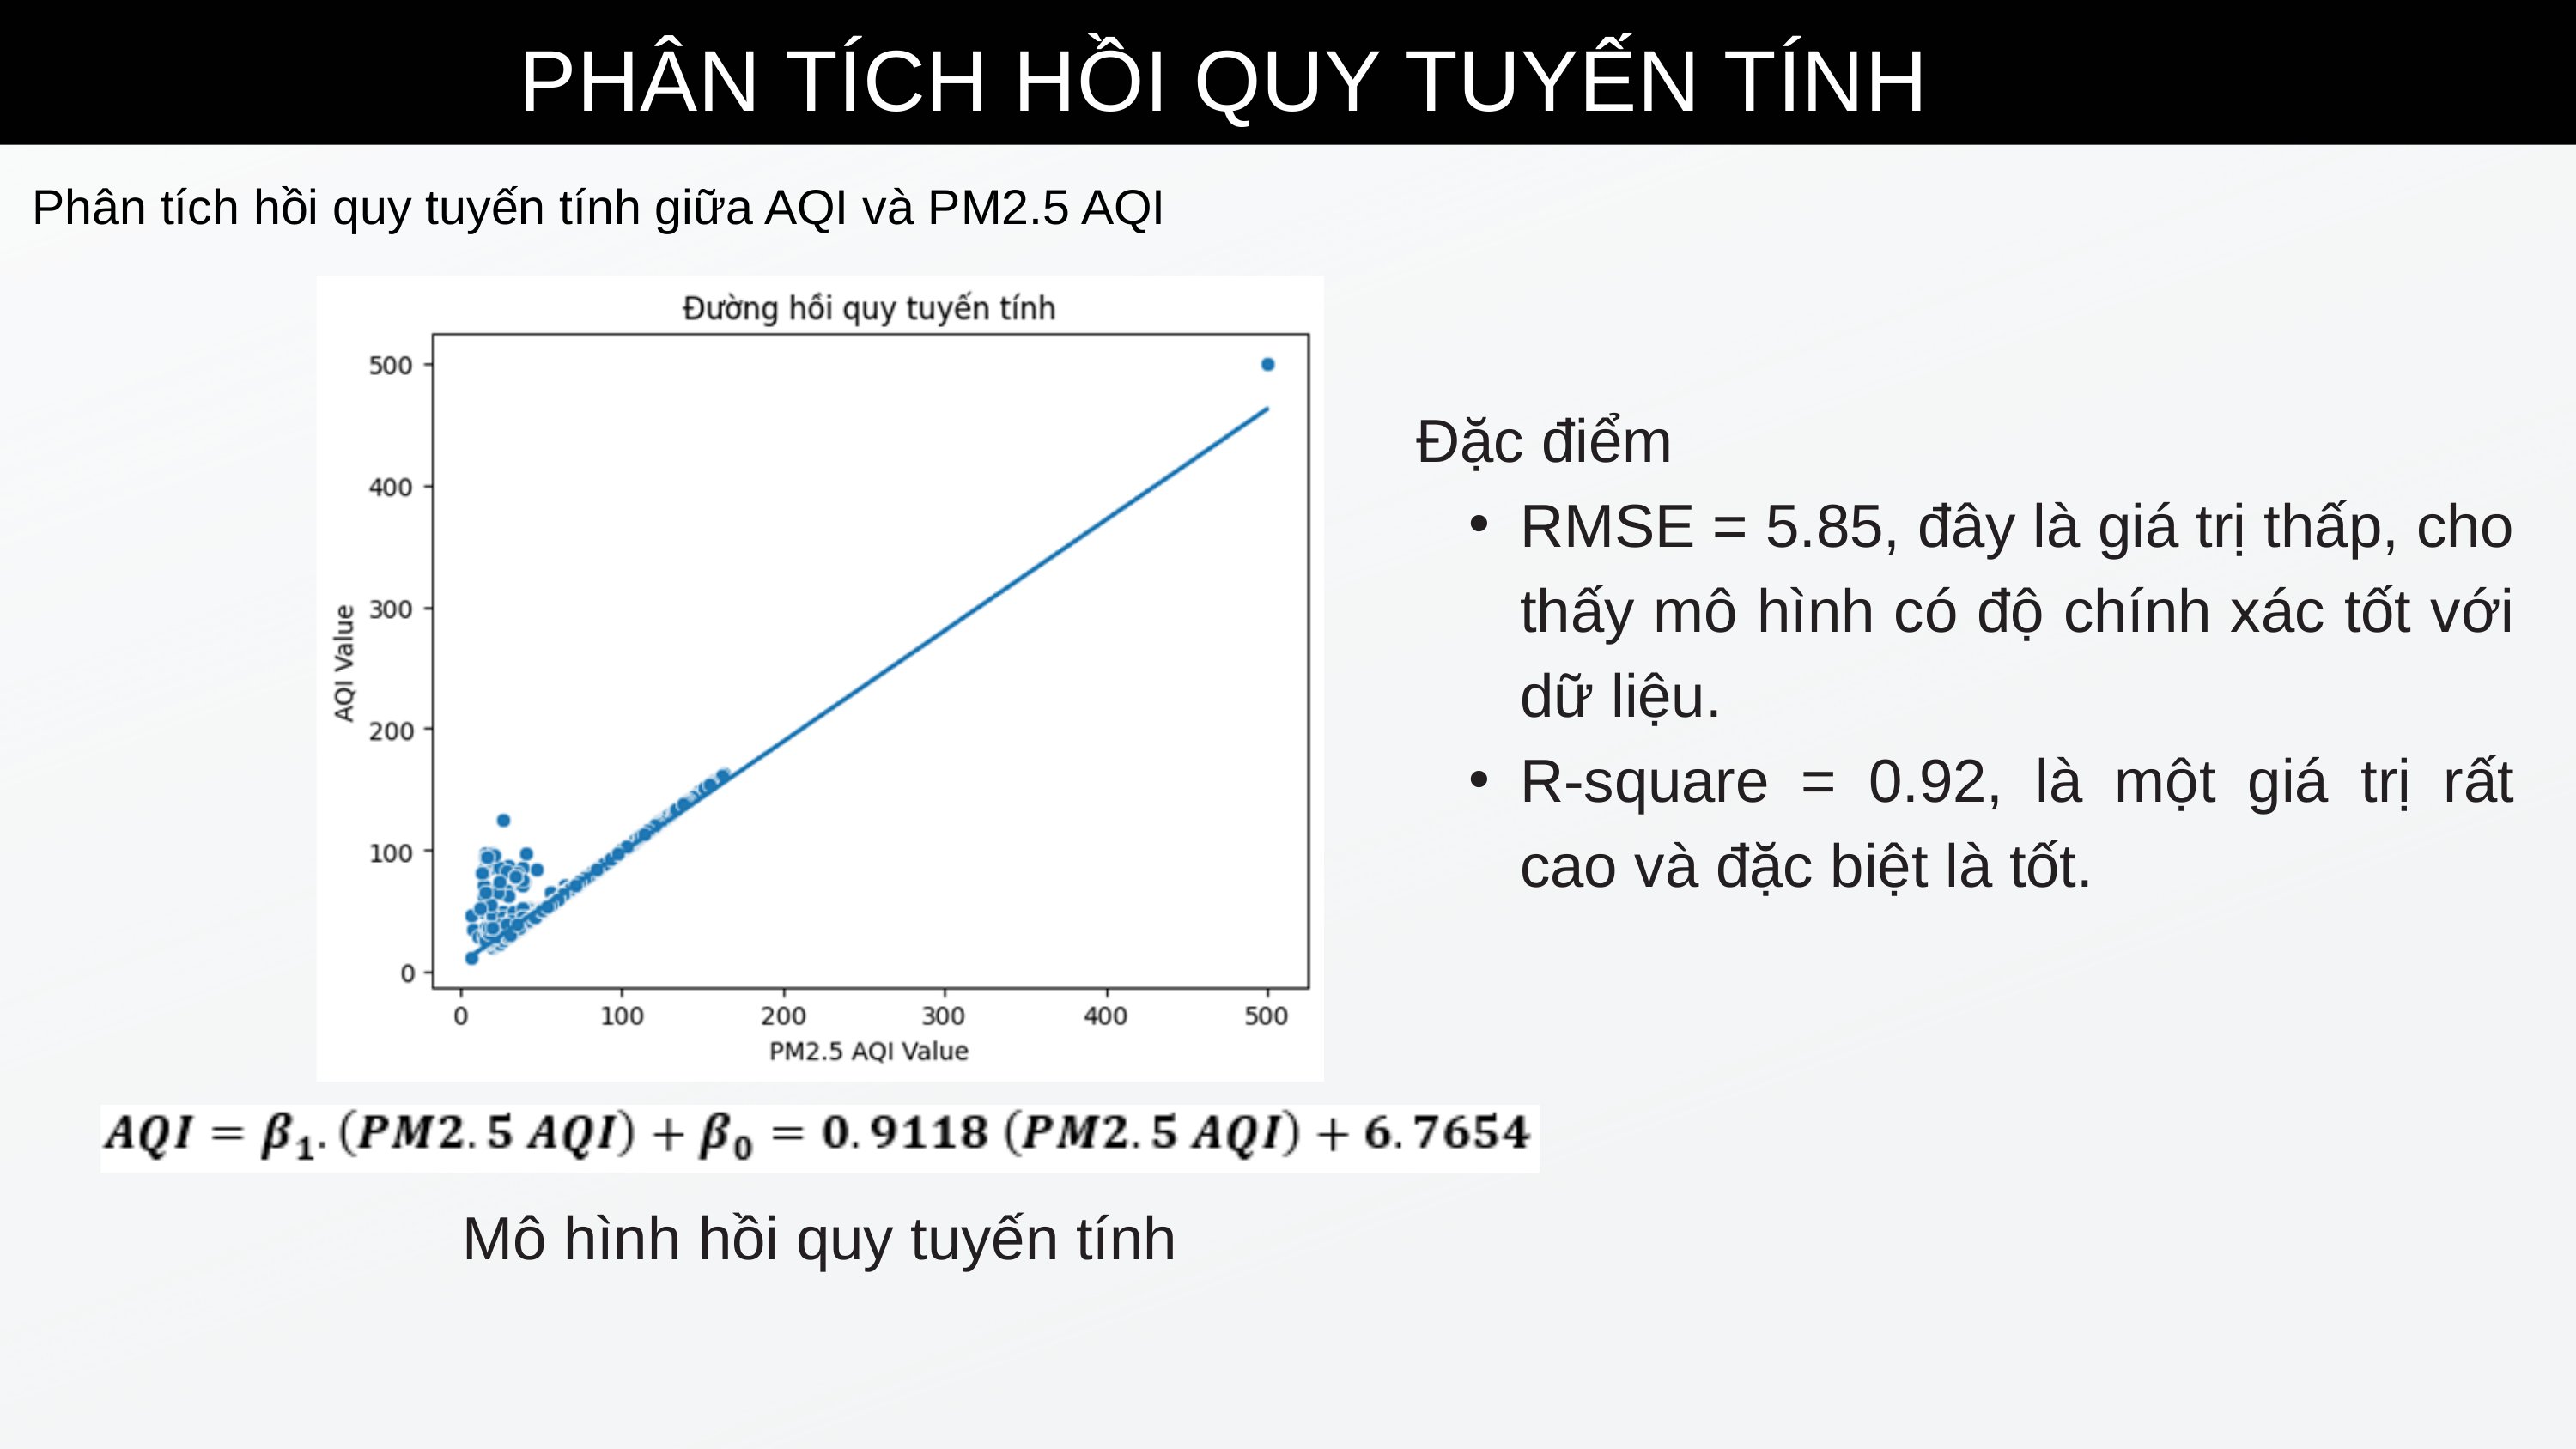

PHÂN TÍCH HỒI QUY TUYẾN TÍNH
Phân tích hồi quy tuyến tính giữa AQI và PM2.5 AQI

Đặc điểm
RMSE = 5.85, đây là giá trị thấp, cho thấy mô hình có độ chính xác tốt với dữ liệu.
R-square = 0.92, là một giá trị rất cao và đặc biệt là tốt.

Mô hình hồi quy tuyến tính